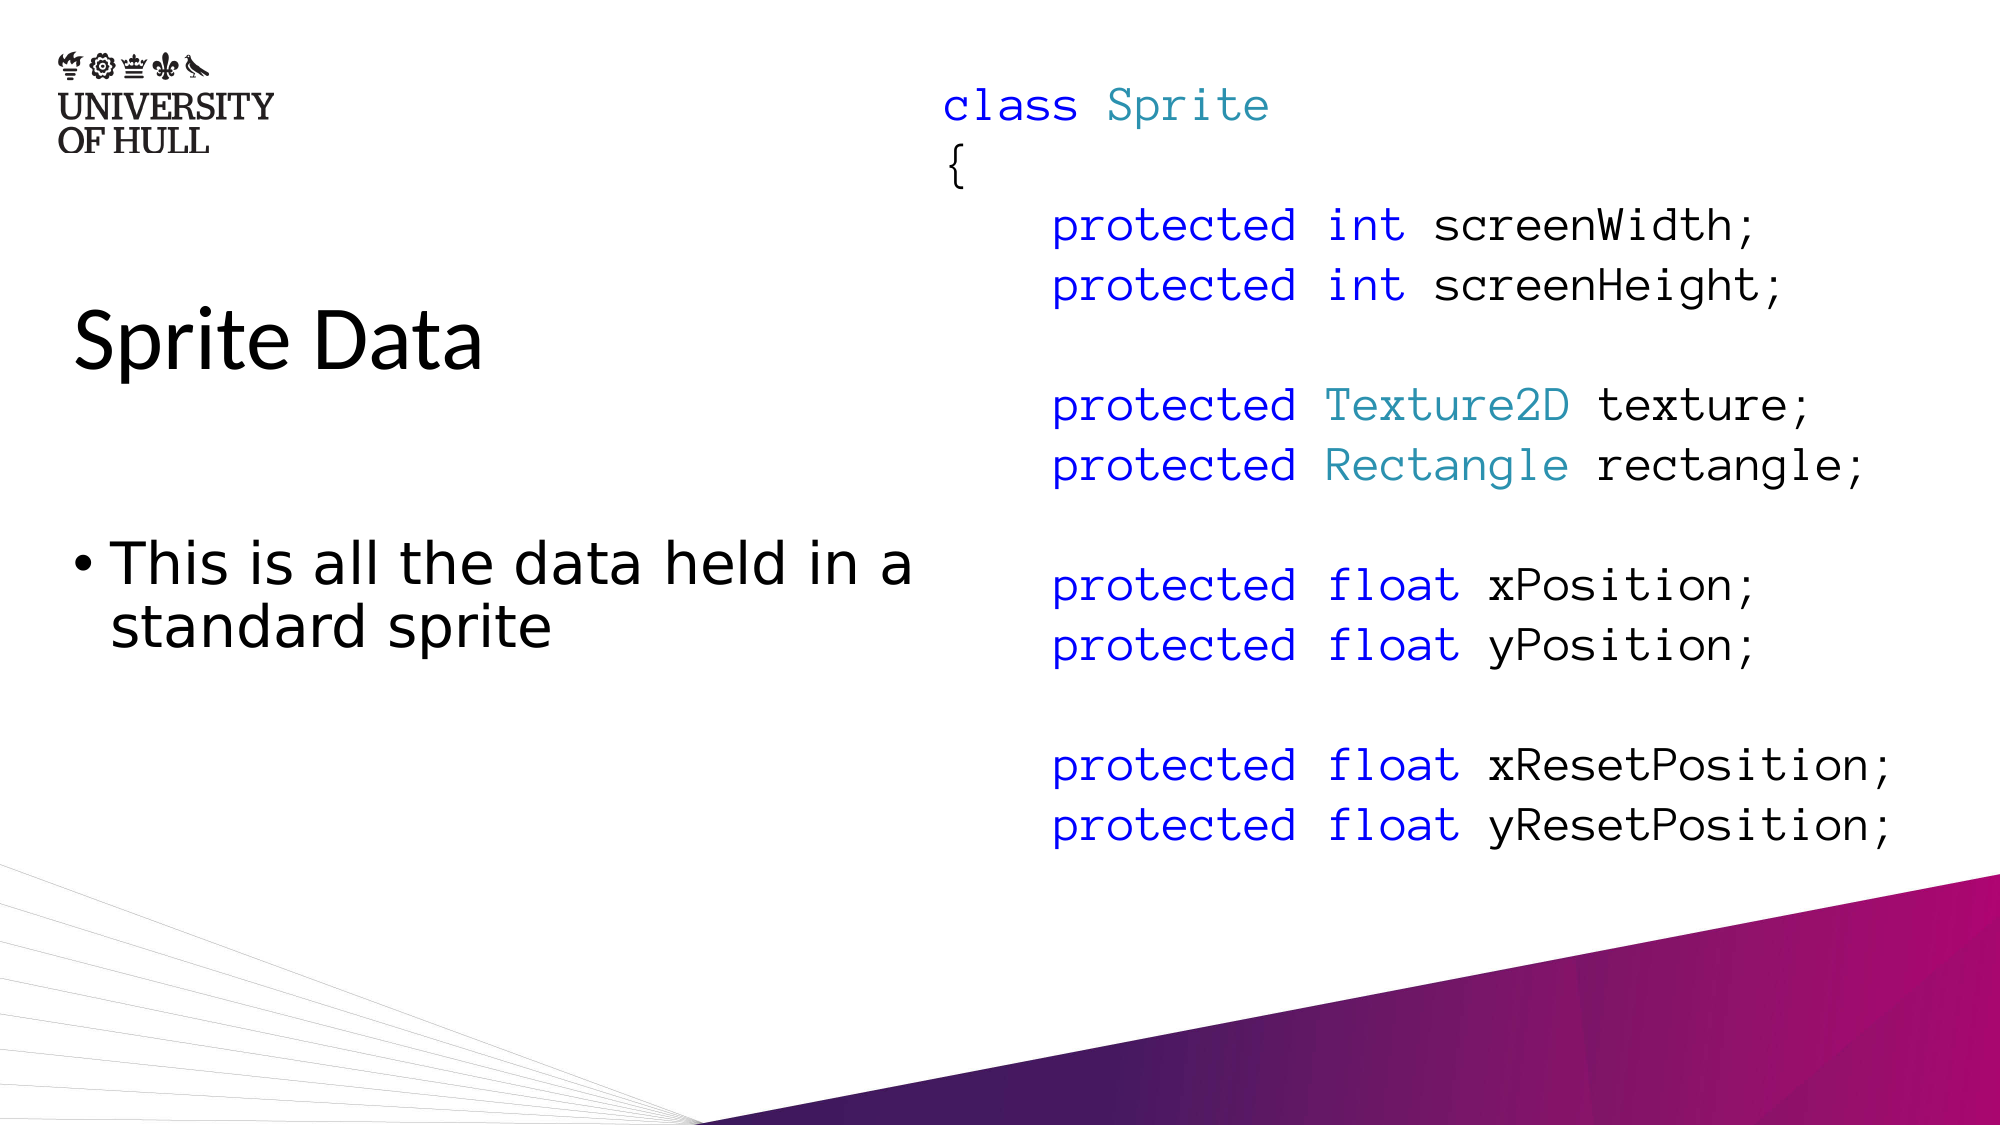

class Sprite
{
    protected int screenWidth;
    protected int screenHeight;

    protected Texture2D texture;
    protected Rectangle rectangle;

    protected float xPosition;
    protected float yPosition;

    protected float xResetPosition;
    protected float yResetPosition;
# Sprite Data
This is all the data held in a standard sprite